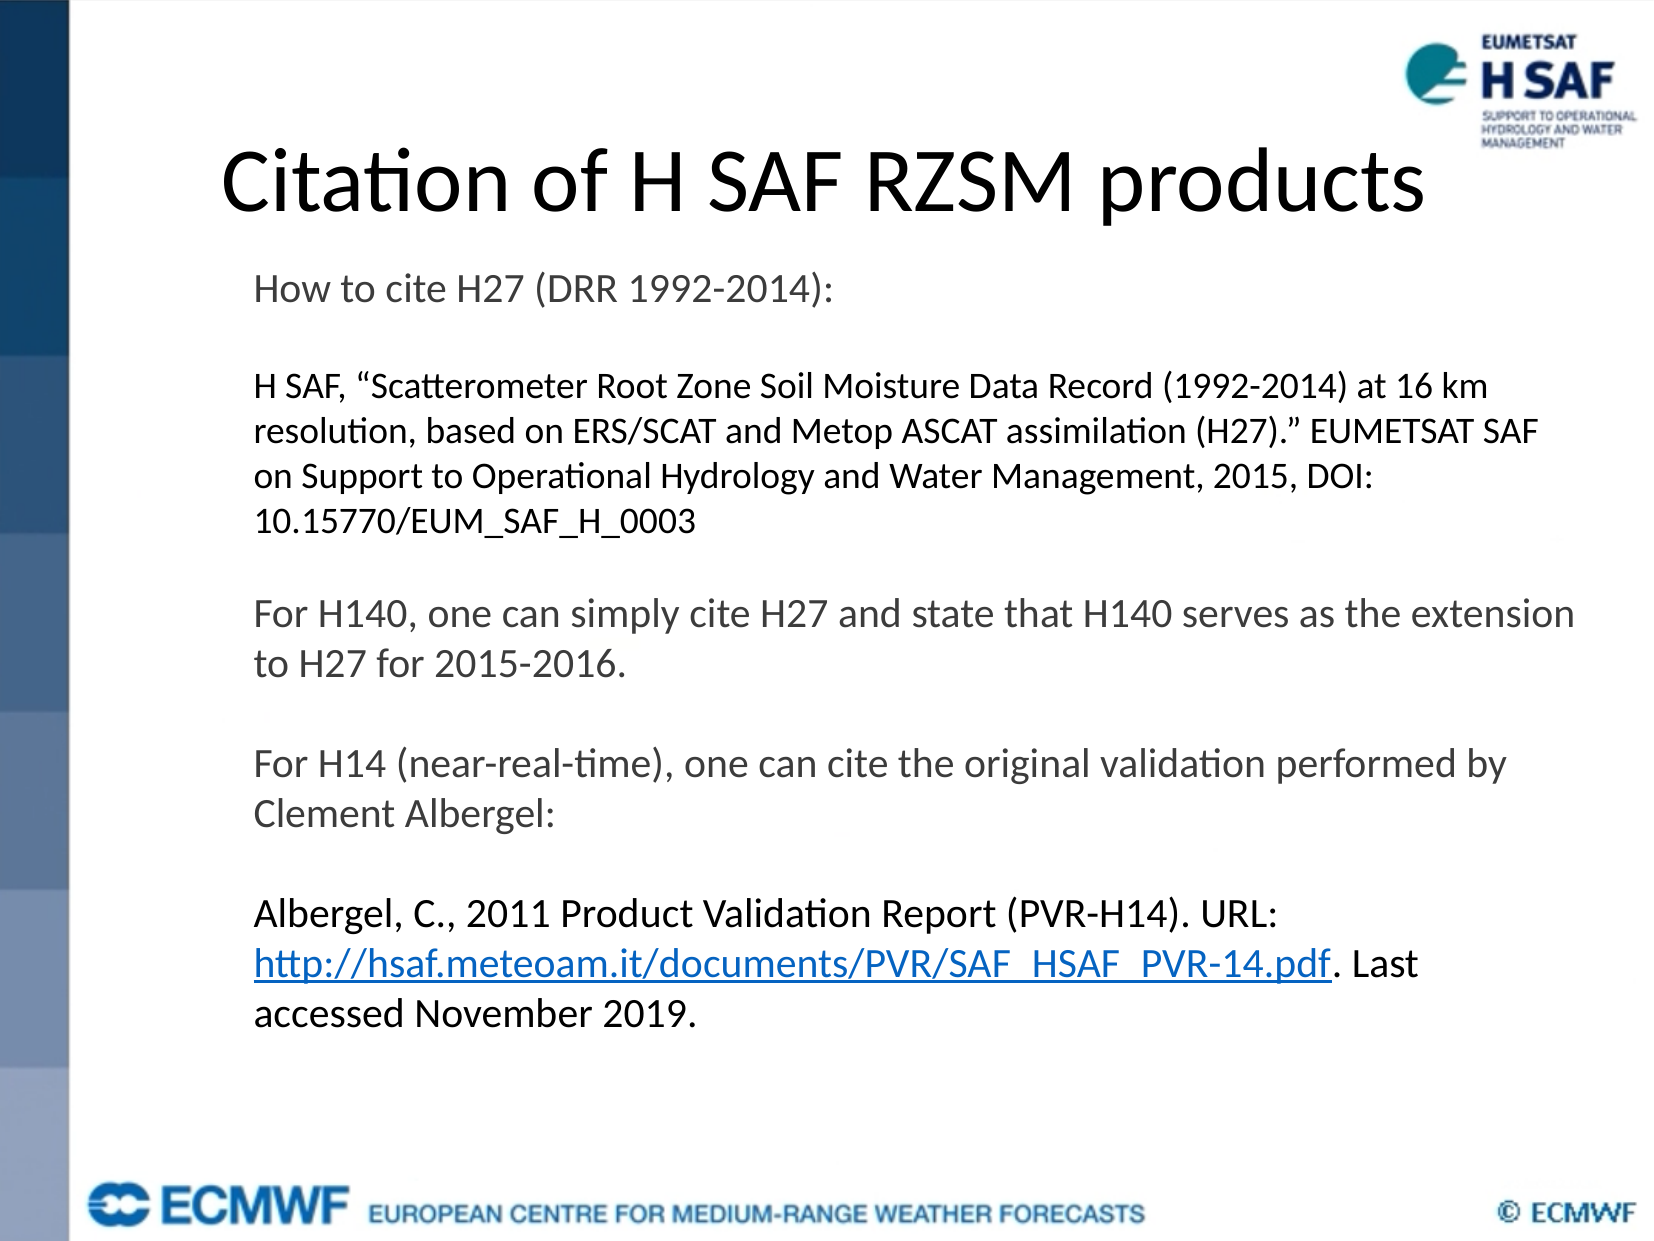

Citation of H SAF RZSM products

How to cite H27 (DRR 1992-2014):

H SAF, “Scatterometer Root Zone Soil Moisture Data Record (1992-2014) at 16 km resolution, based on ERS/SCAT and Metop ASCAT assimilation (H27).” EUMETSAT SAF on Support to Operational Hydrology and Water Management, 2015, DOI: 10.15770/EUM_SAF_H_0003

For H140, one can simply cite H27 and state that H140 serves as the extension to H27 for 2015-2016.

For H14 (near-real-time), one can cite the original validation performed by Clement Albergel:

Albergel, C., 2011 Product Validation Report (PVR-H14). URL: http://hsaf.meteoam.it/documents/PVR/SAF_HSAF_PVR-14.pdf. Last accessed November 2019.